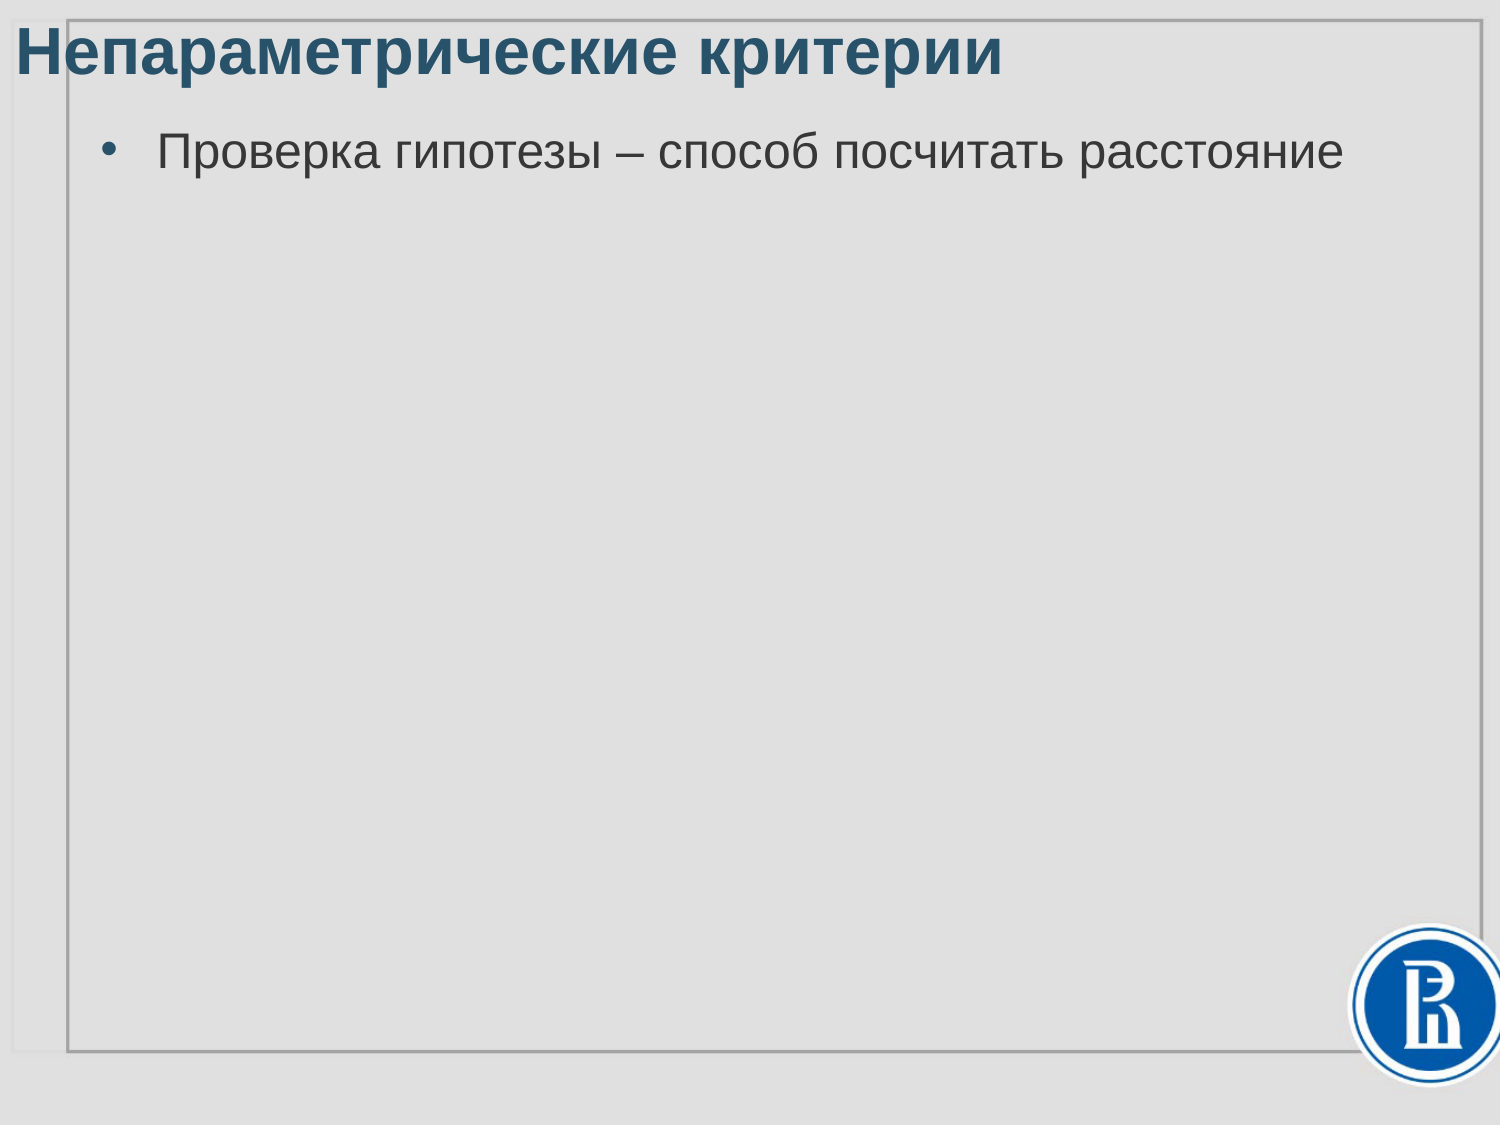

# Непараметрические критерии
Проверка гипотезы – способ посчитать расстояние